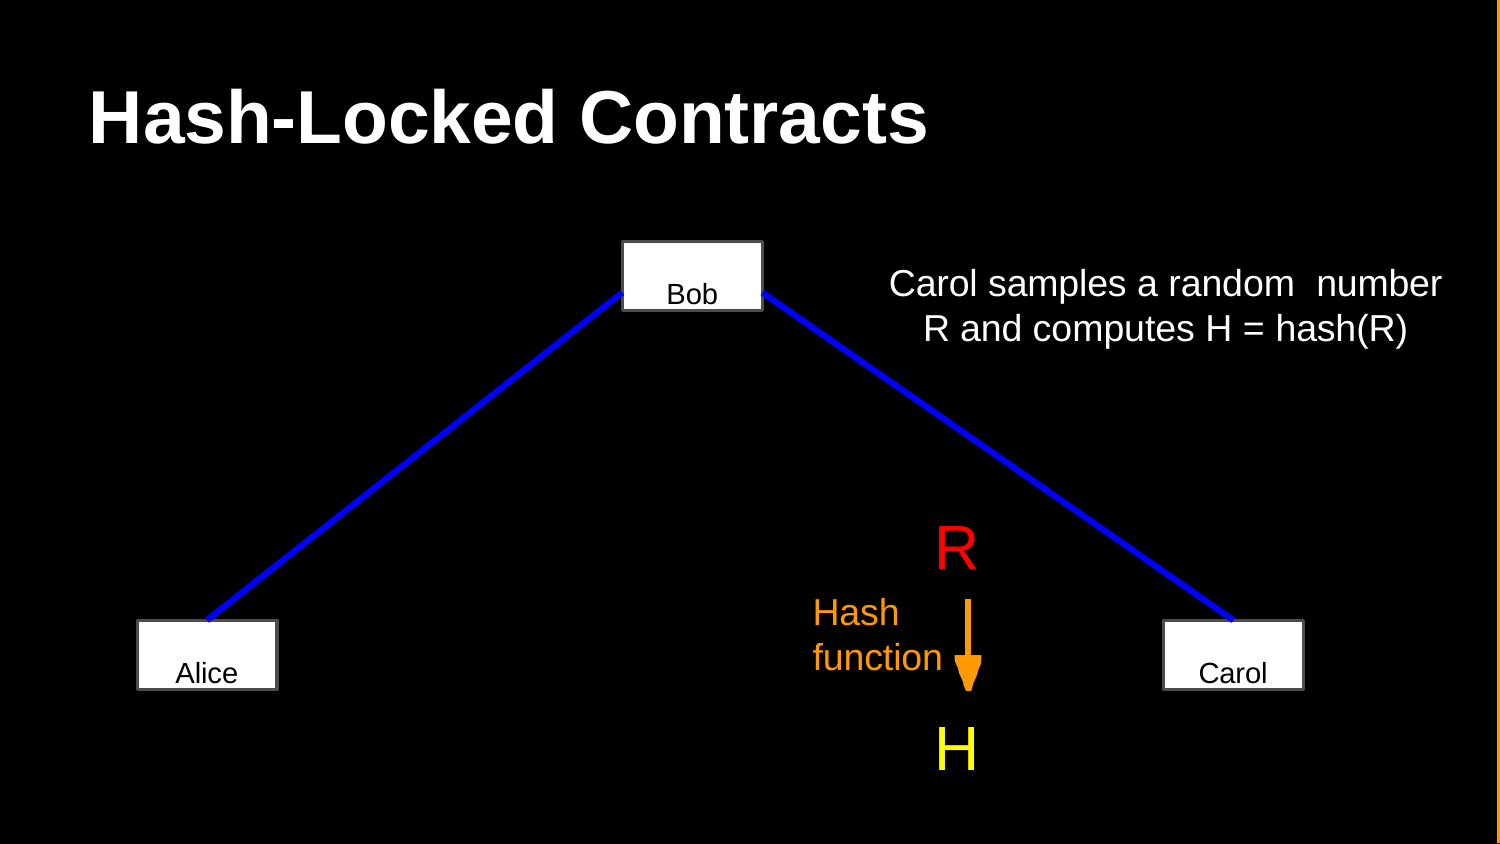

# Hash-Locked Contracts

Bob
Carol samples a random  number R and computes H = hash(R)

R
Hash  function

Alice

Carol

H